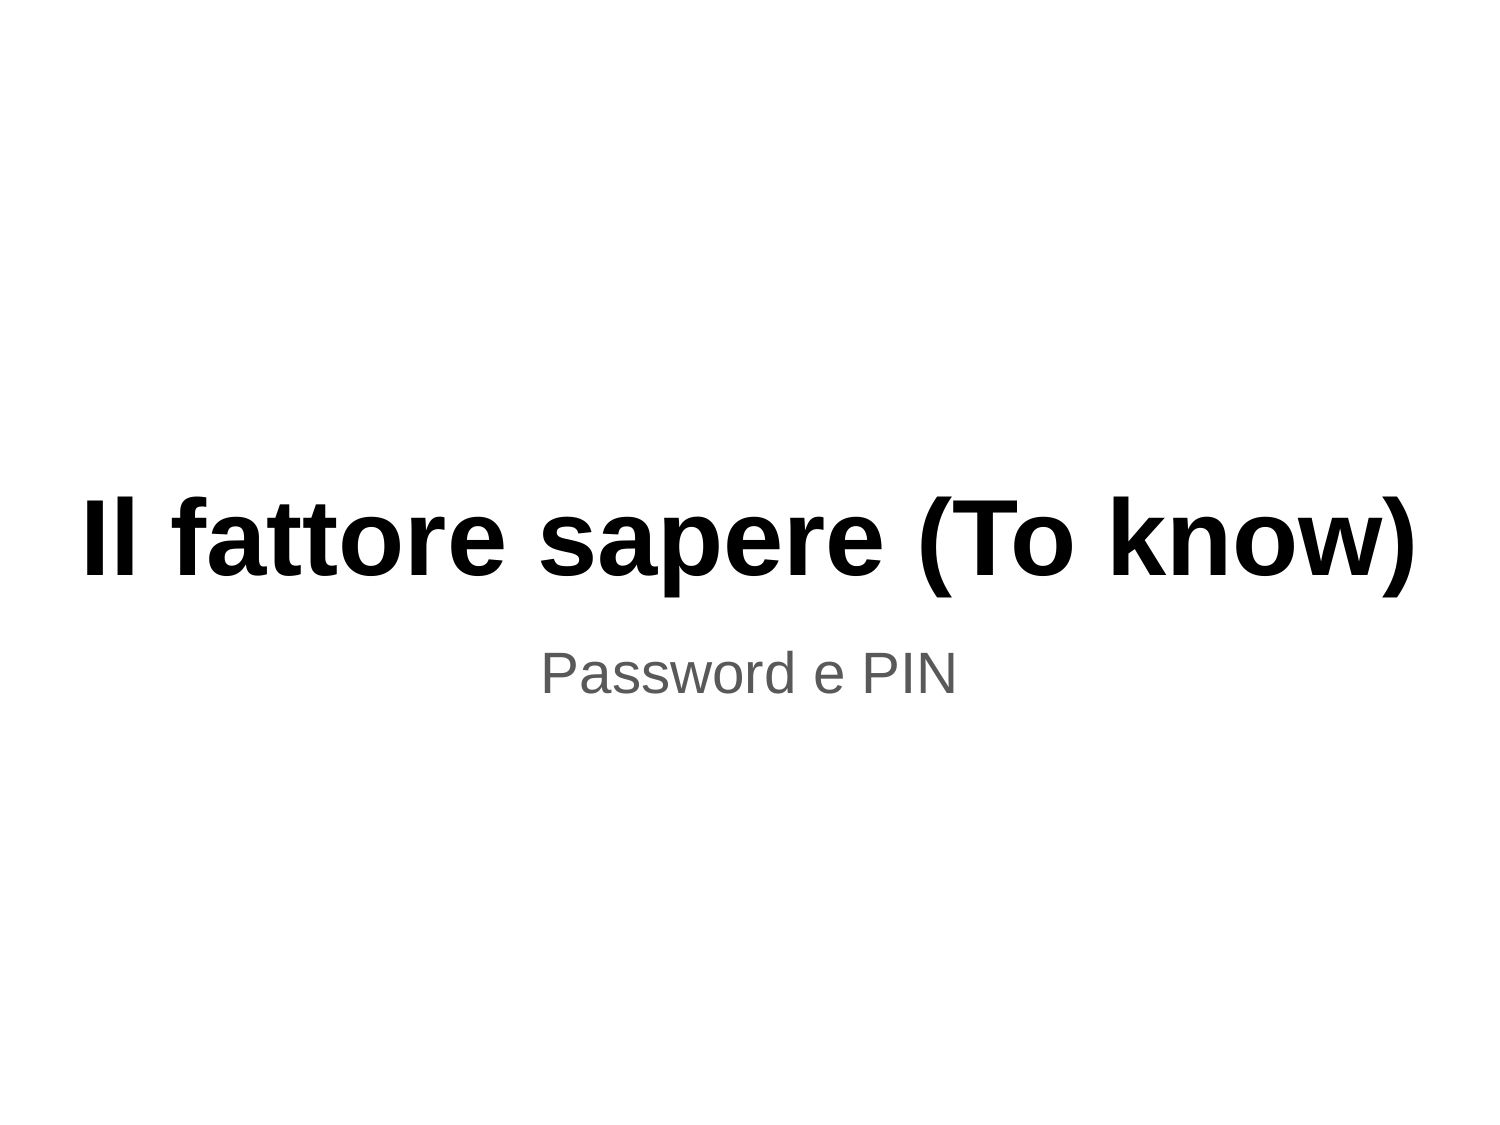

# Il fattore sapere (To know)
Password e PIN